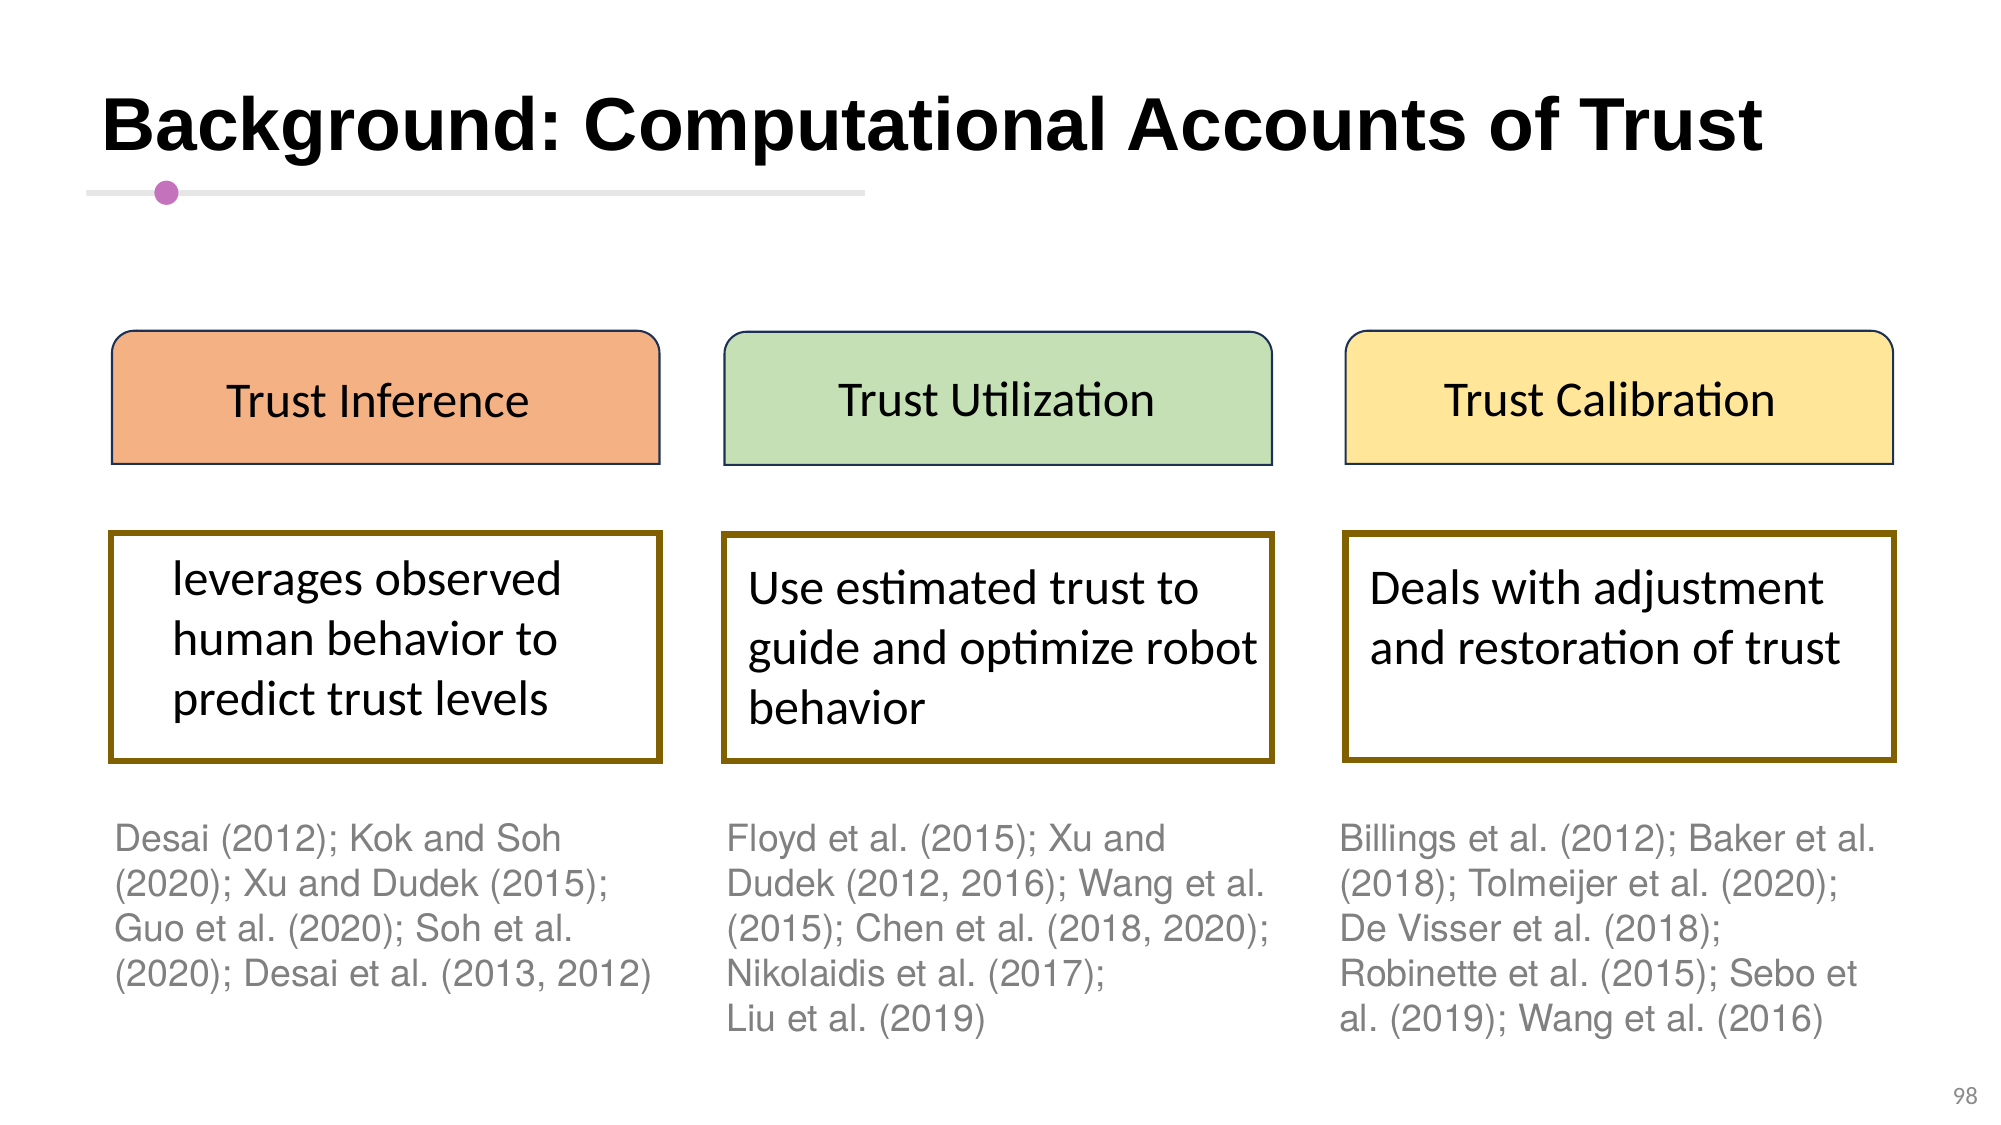

# Background: Computational Accounts of Trust

Trust Calibration
Trust Utilization
Trust Inference

leverages observed human behavior to predict trust levels
Use estimated trust to guide and optimize robot behavior
Deals with adjustment and restoration of trust
Desai (2012); Kok and Soh (2020); Xu and Dudek (2015); Guo et al. (2020); Soh et al.
(2020); Desai et al. (2013, 2012)
Floyd et al. (2015); Xu and Dudek (2012, 2016); Wang et al. (2015); Chen et al. (2018, 2020); Nikolaidis et al. (2017);
Liu et al. (2019)
Billings et al. (2012); Baker et al. (2018); Tolmeijer et al. (2020); De Visser et al. (2018); Robinette et al. (2015); Sebo et al. (2019); Wang et al. (2016)